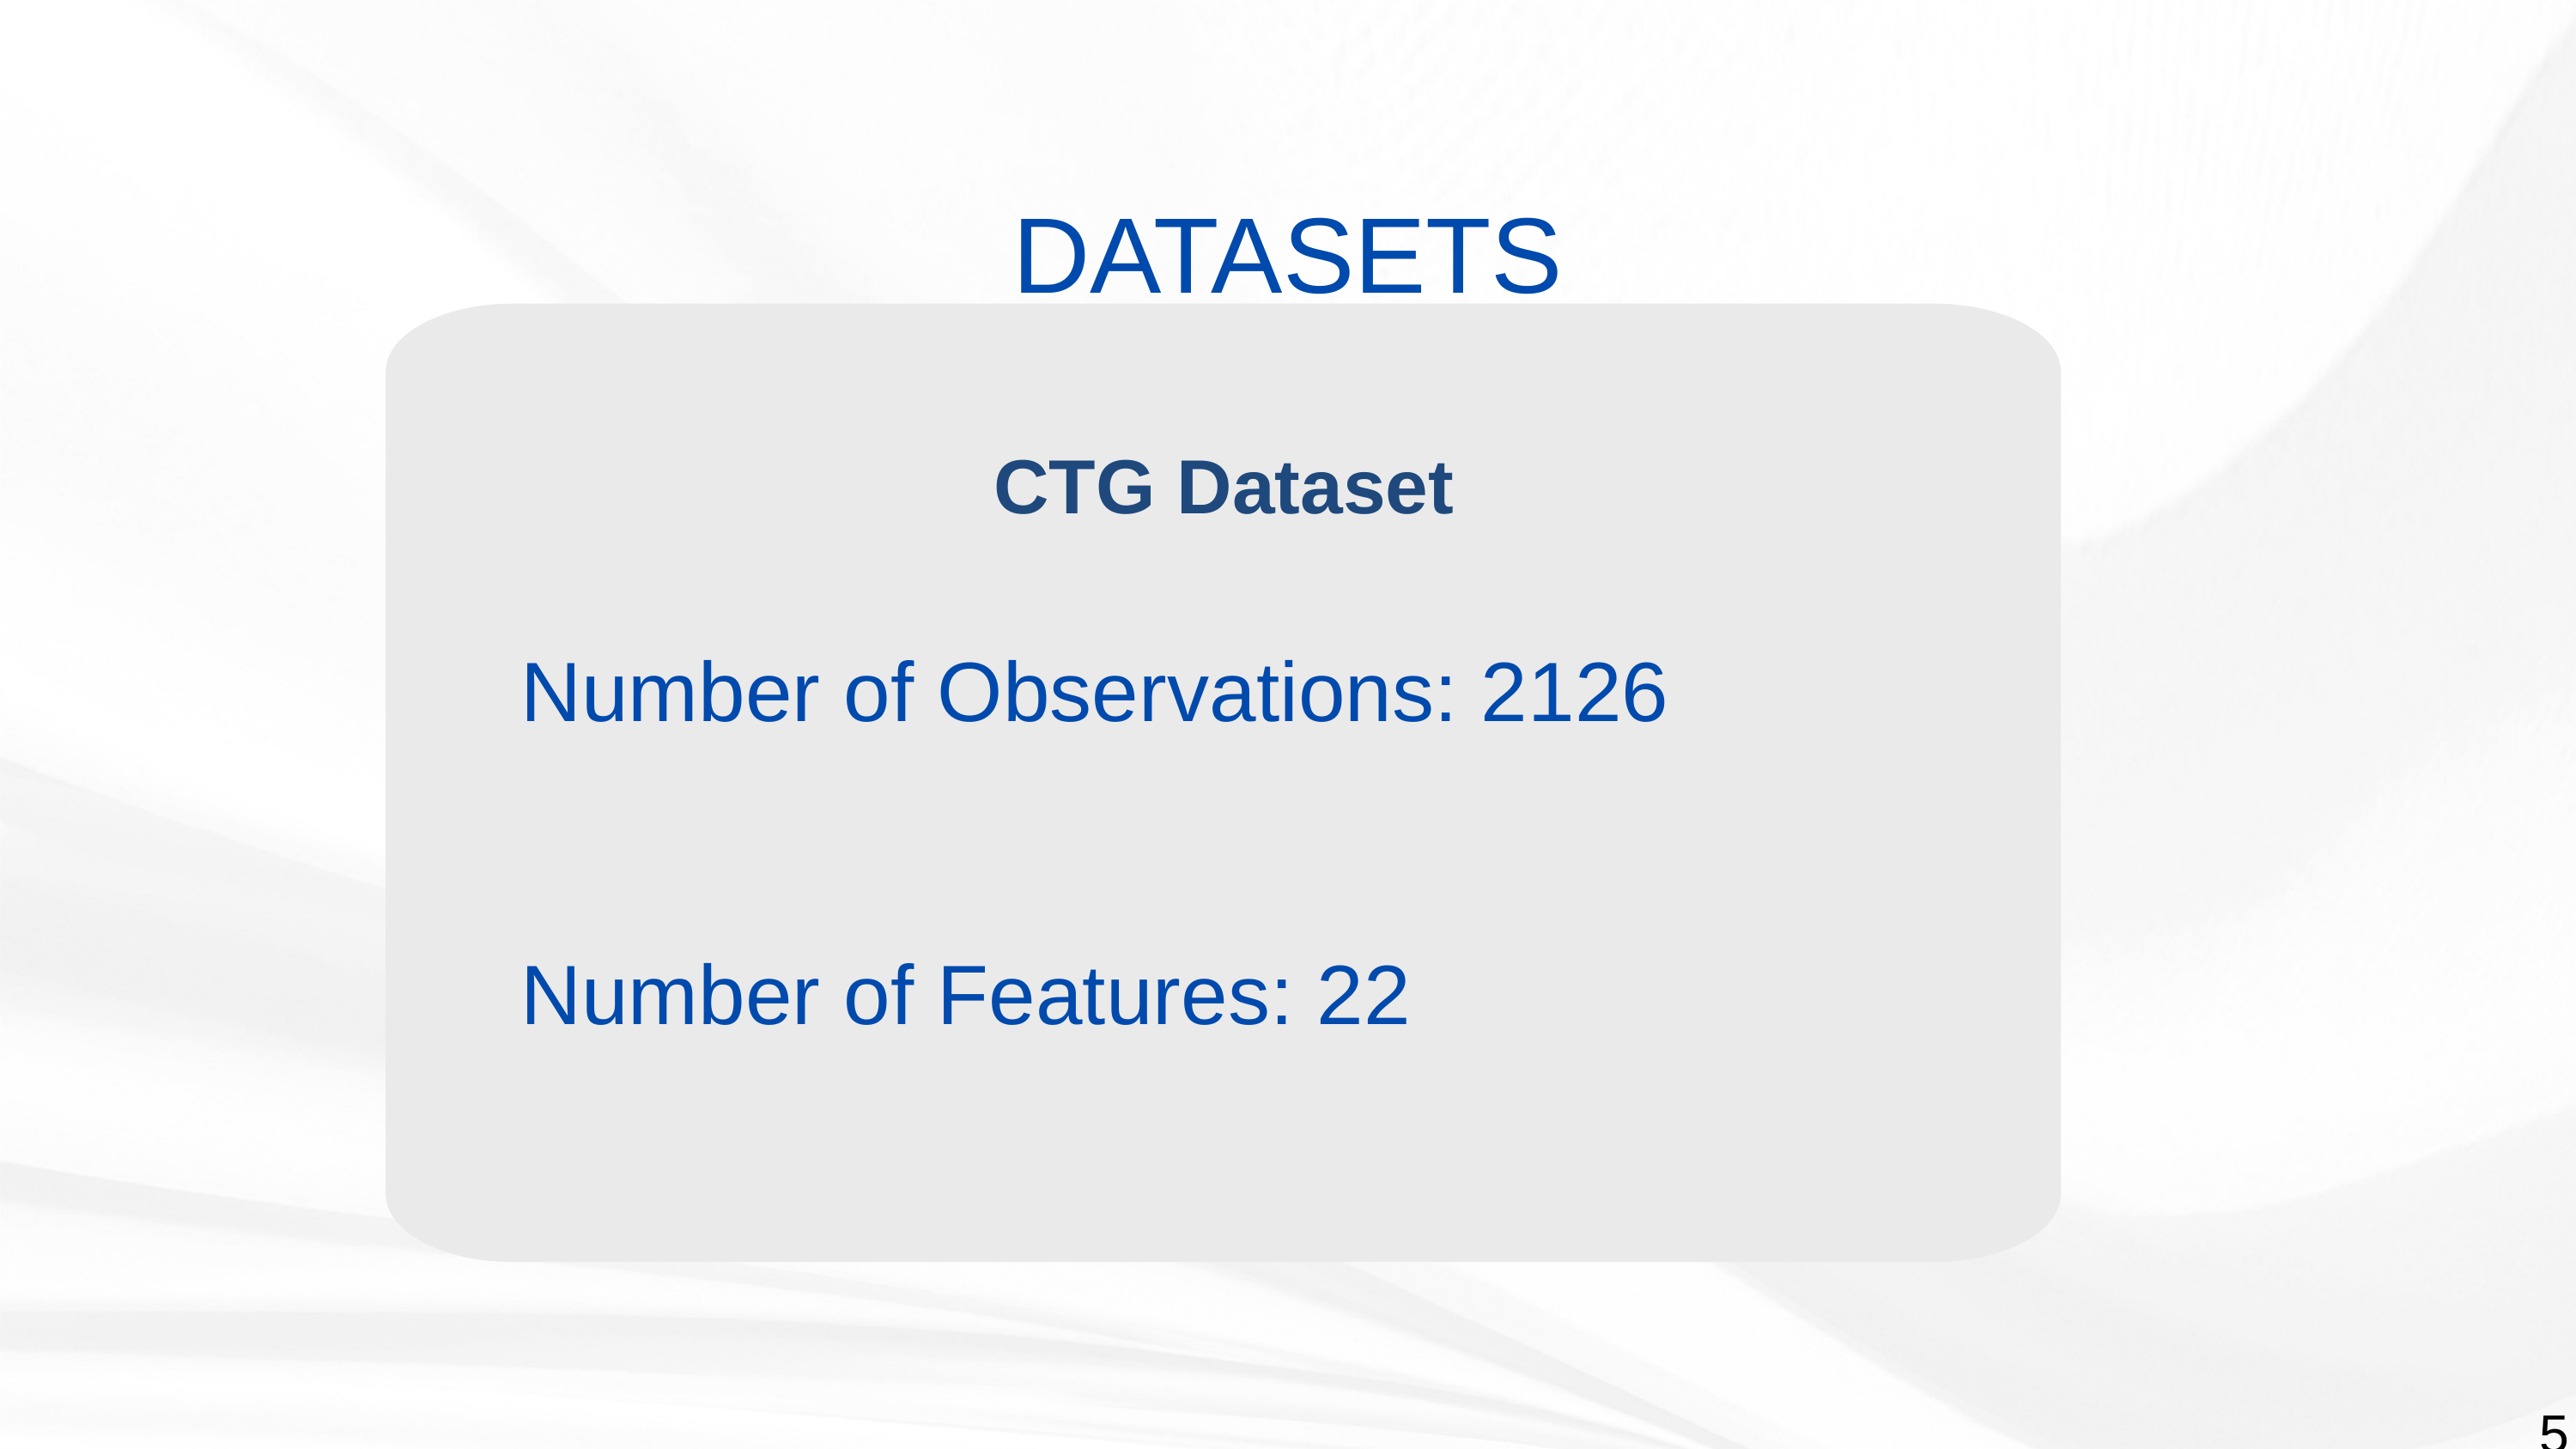

DATASETS

CTG Dataset
Number of Observations: 2126

Number of Features: 22
5